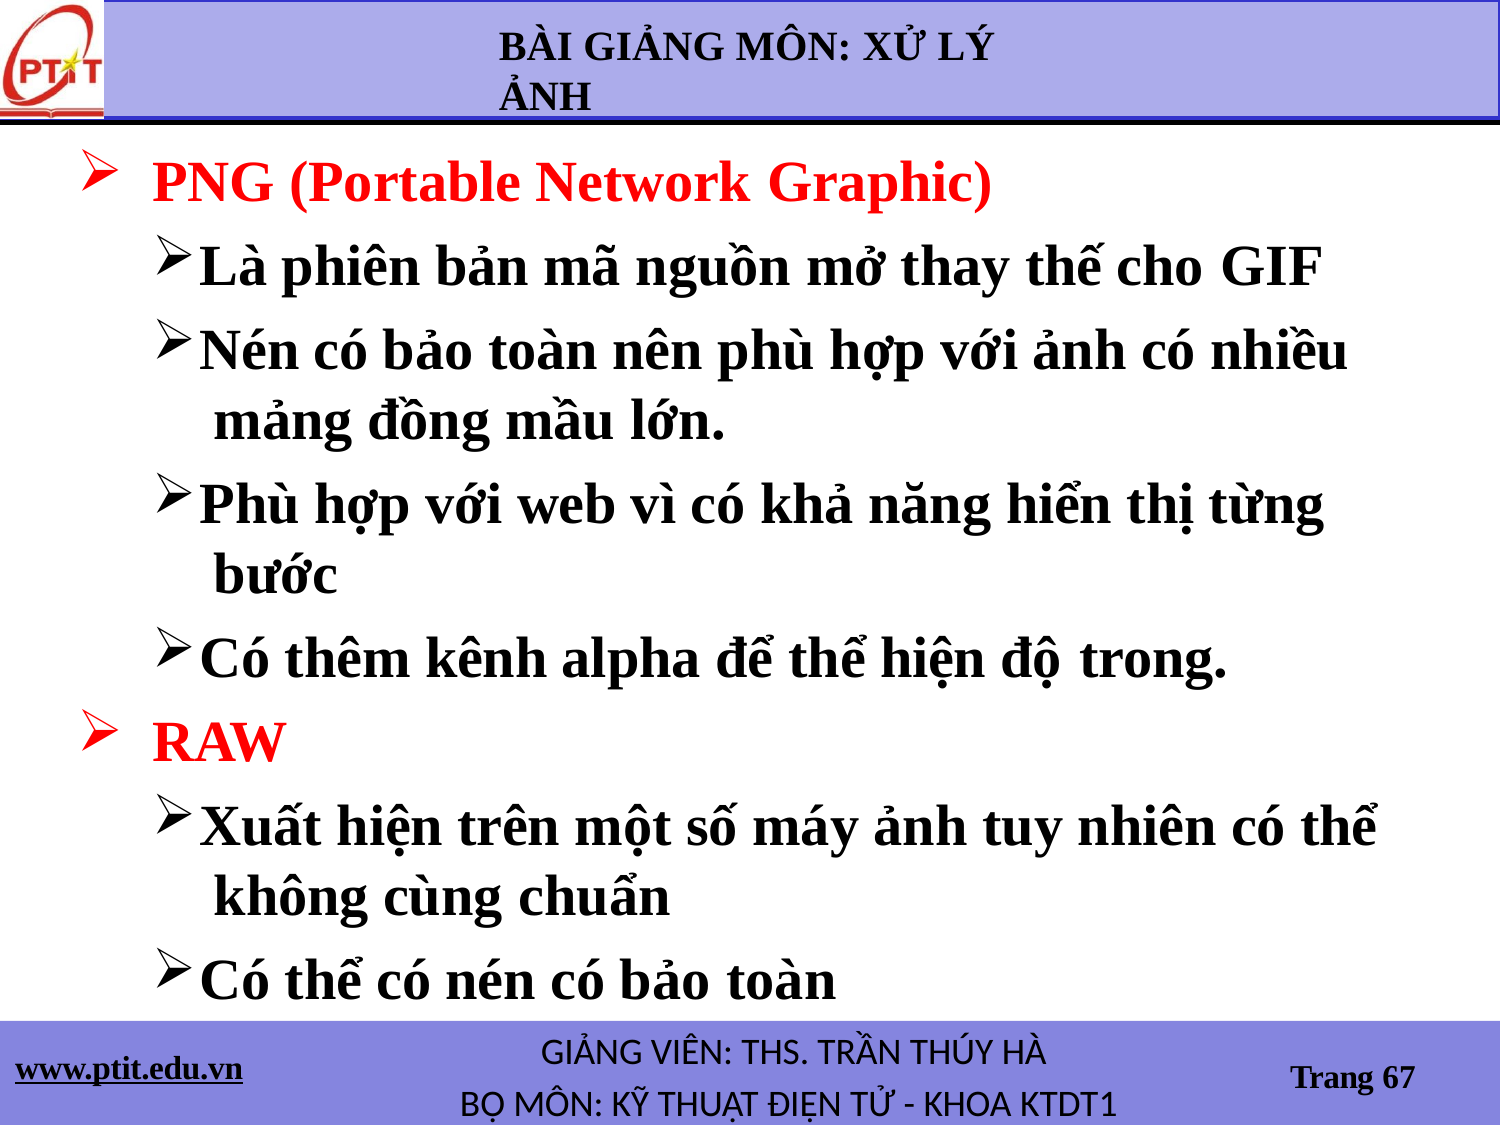

# BÀI GIẢNG MÔN: XỬ LÝ ẢNH
PNG (Portable Network Graphic)
Là phiên bản mã nguồn mở thay thế cho GIF
Nén có bảo toàn nên phù hợp với ảnh có nhiều  mảng đồng mầu lớn.
Phù hợp với web vì có khả năng hiển thị từng  bước
Có thêm kênh alpha để thể hiện độ trong.
RAW
Xuất hiện trên một số máy ảnh tuy nhiên có thể  không cùng chuẩn
Có thể có nén có bảo toàn

GIẢNG VIÊN: THS. TRẦN THÚY HÀ
BỘ MÔN: KỸ THUẬT ĐIỆN TỬ - KHOA KTDT1
www.ptit.edu.vn
Trang 67